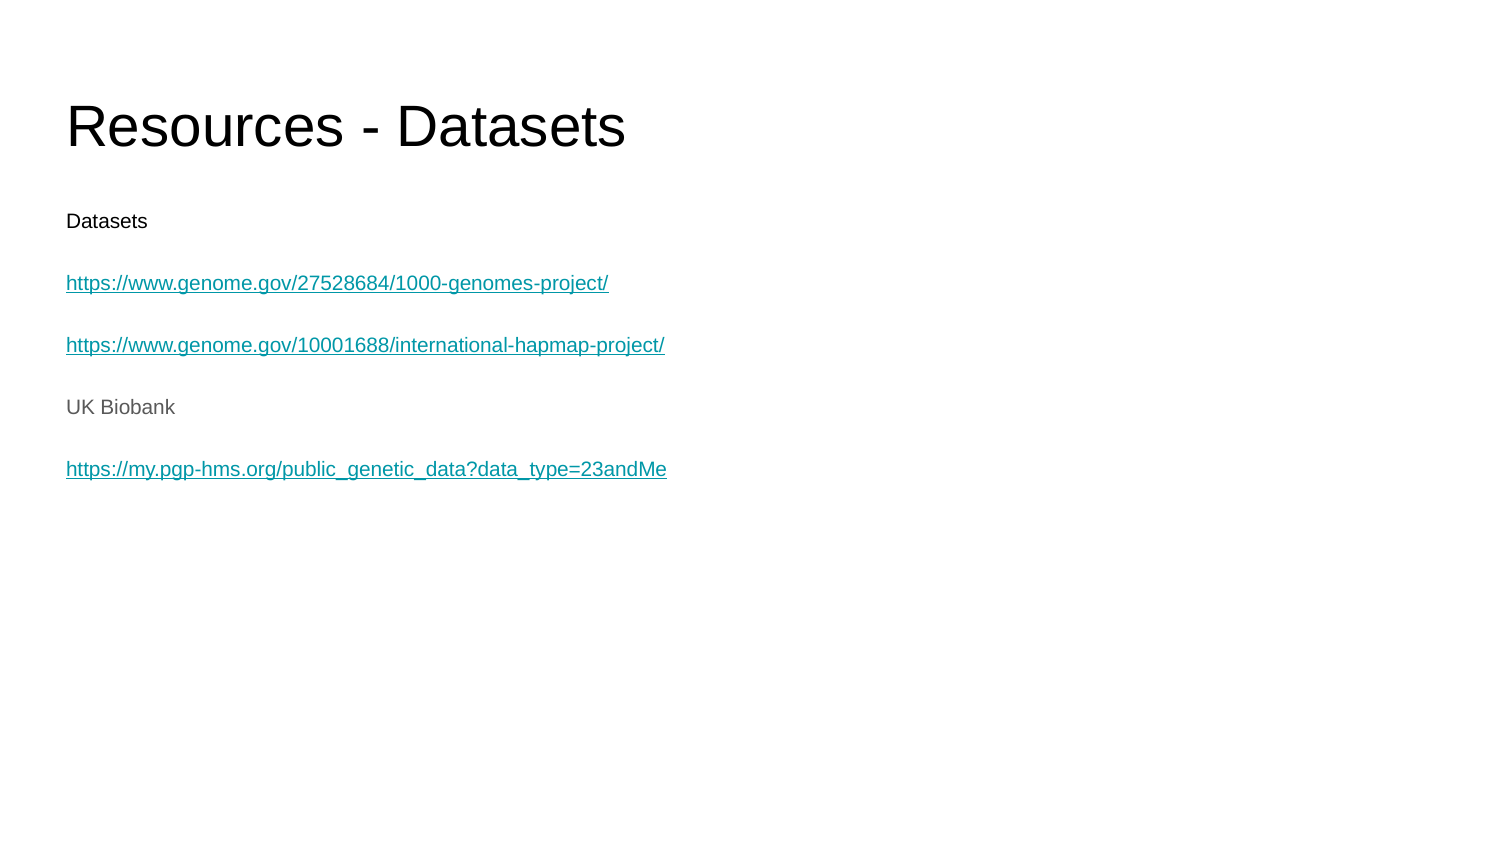

# Resources - Datasets
Datasets
https://www.genome.gov/27528684/1000-genomes-project/
https://www.genome.gov/10001688/international-hapmap-project/
UK Biobank
https://my.pgp-hms.org/public_genetic_data?data_type=23andMe